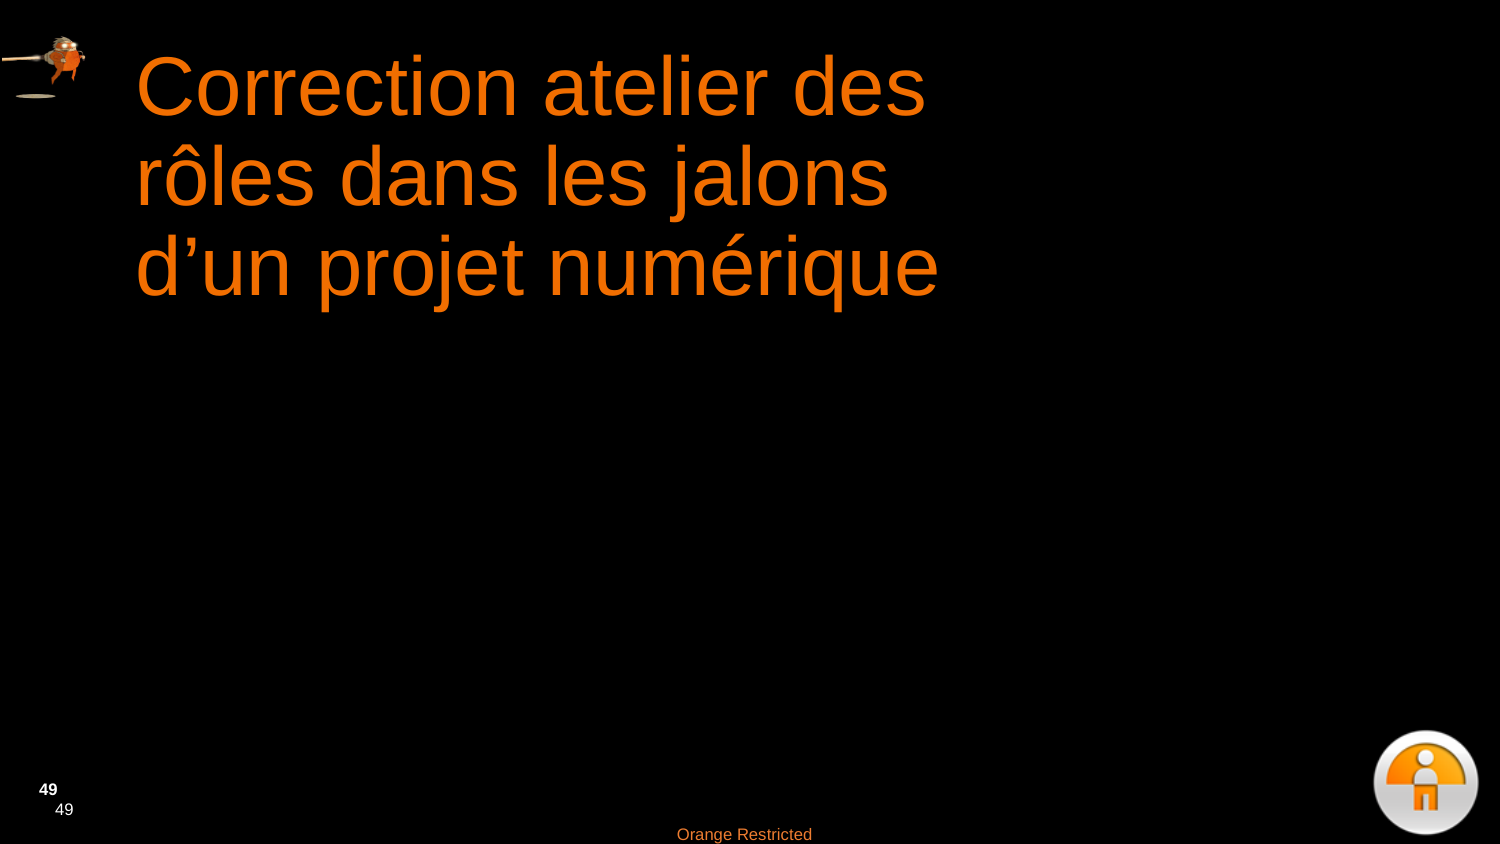

# Correction atelier des rôles dans les jalons d’un projet numérique